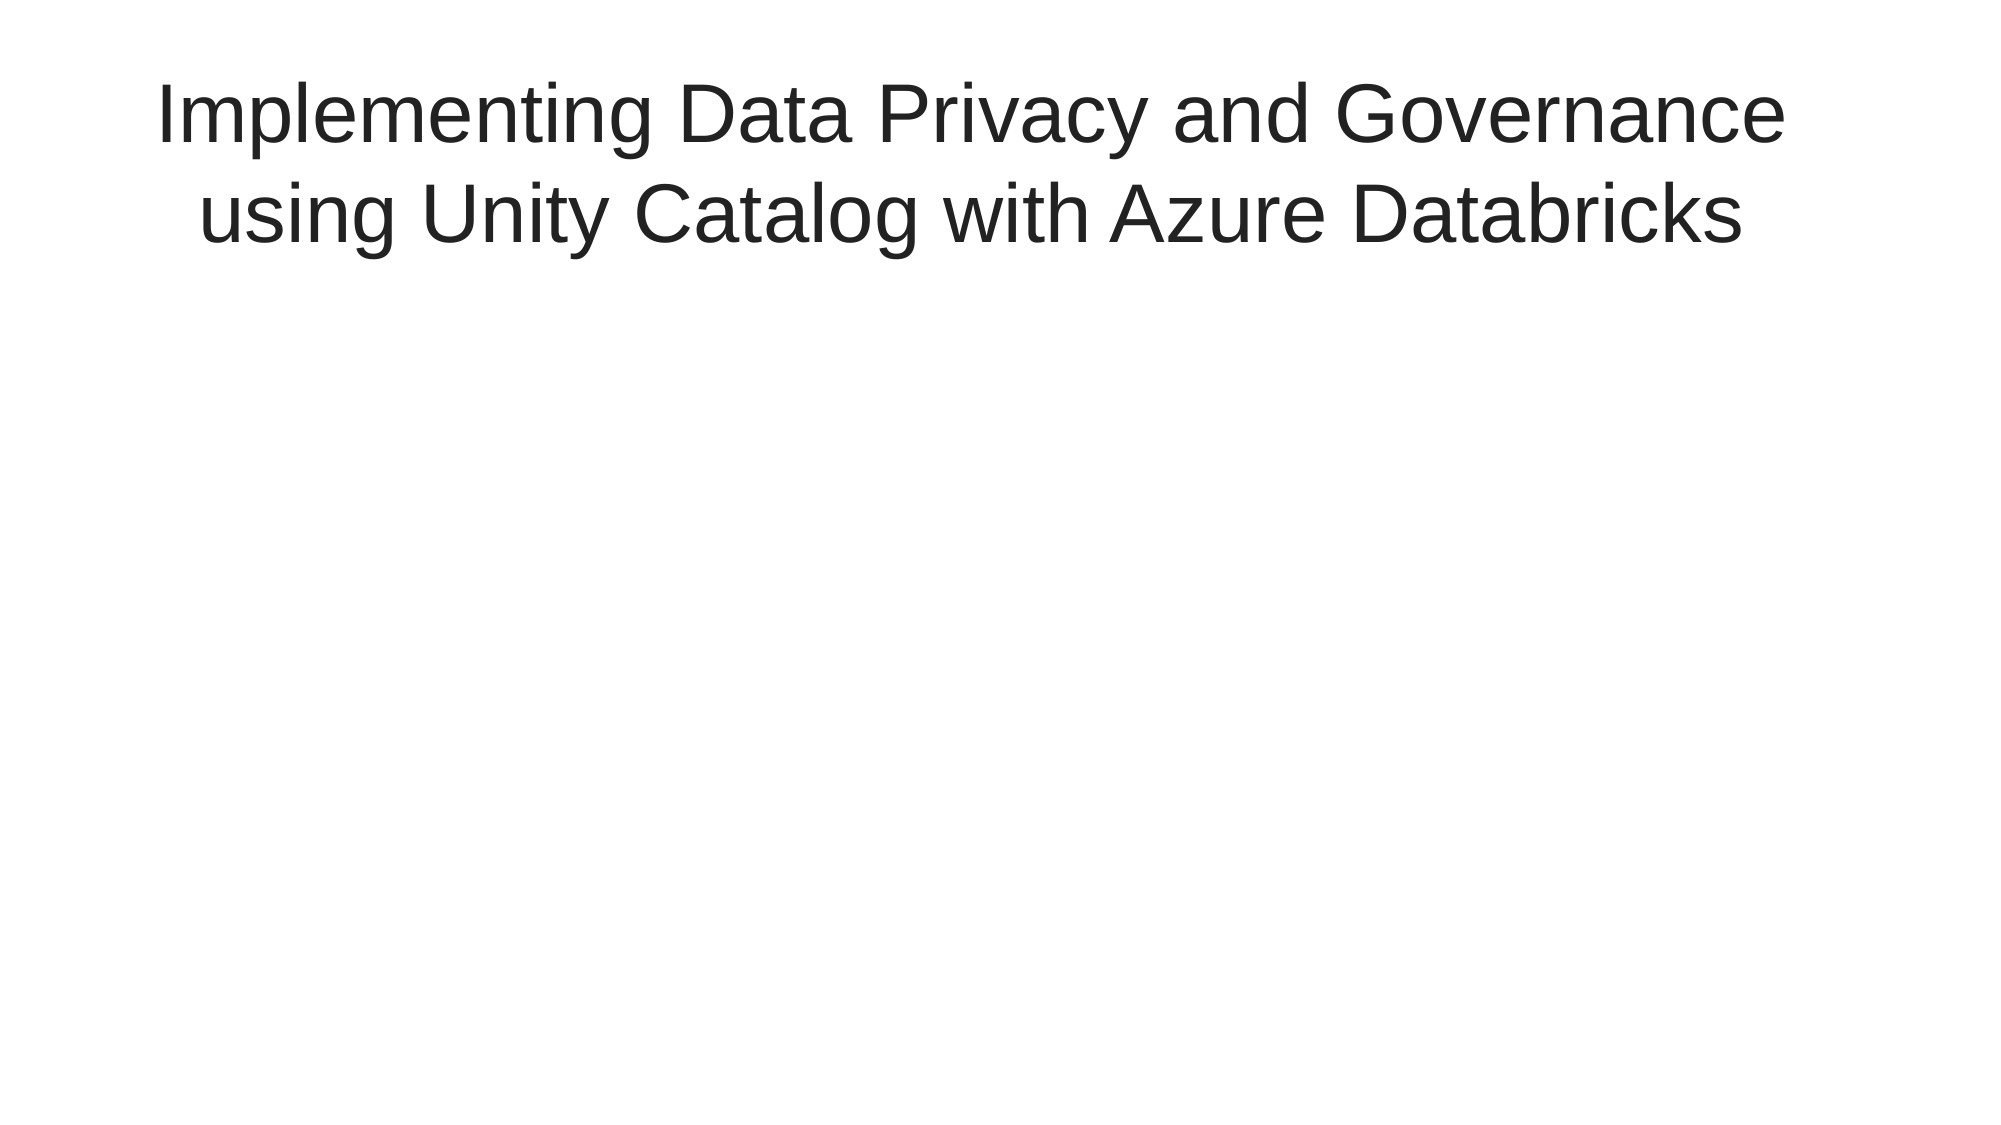

Implementing Data Privacy and Governance using Unity Catalog with Azure Databricks